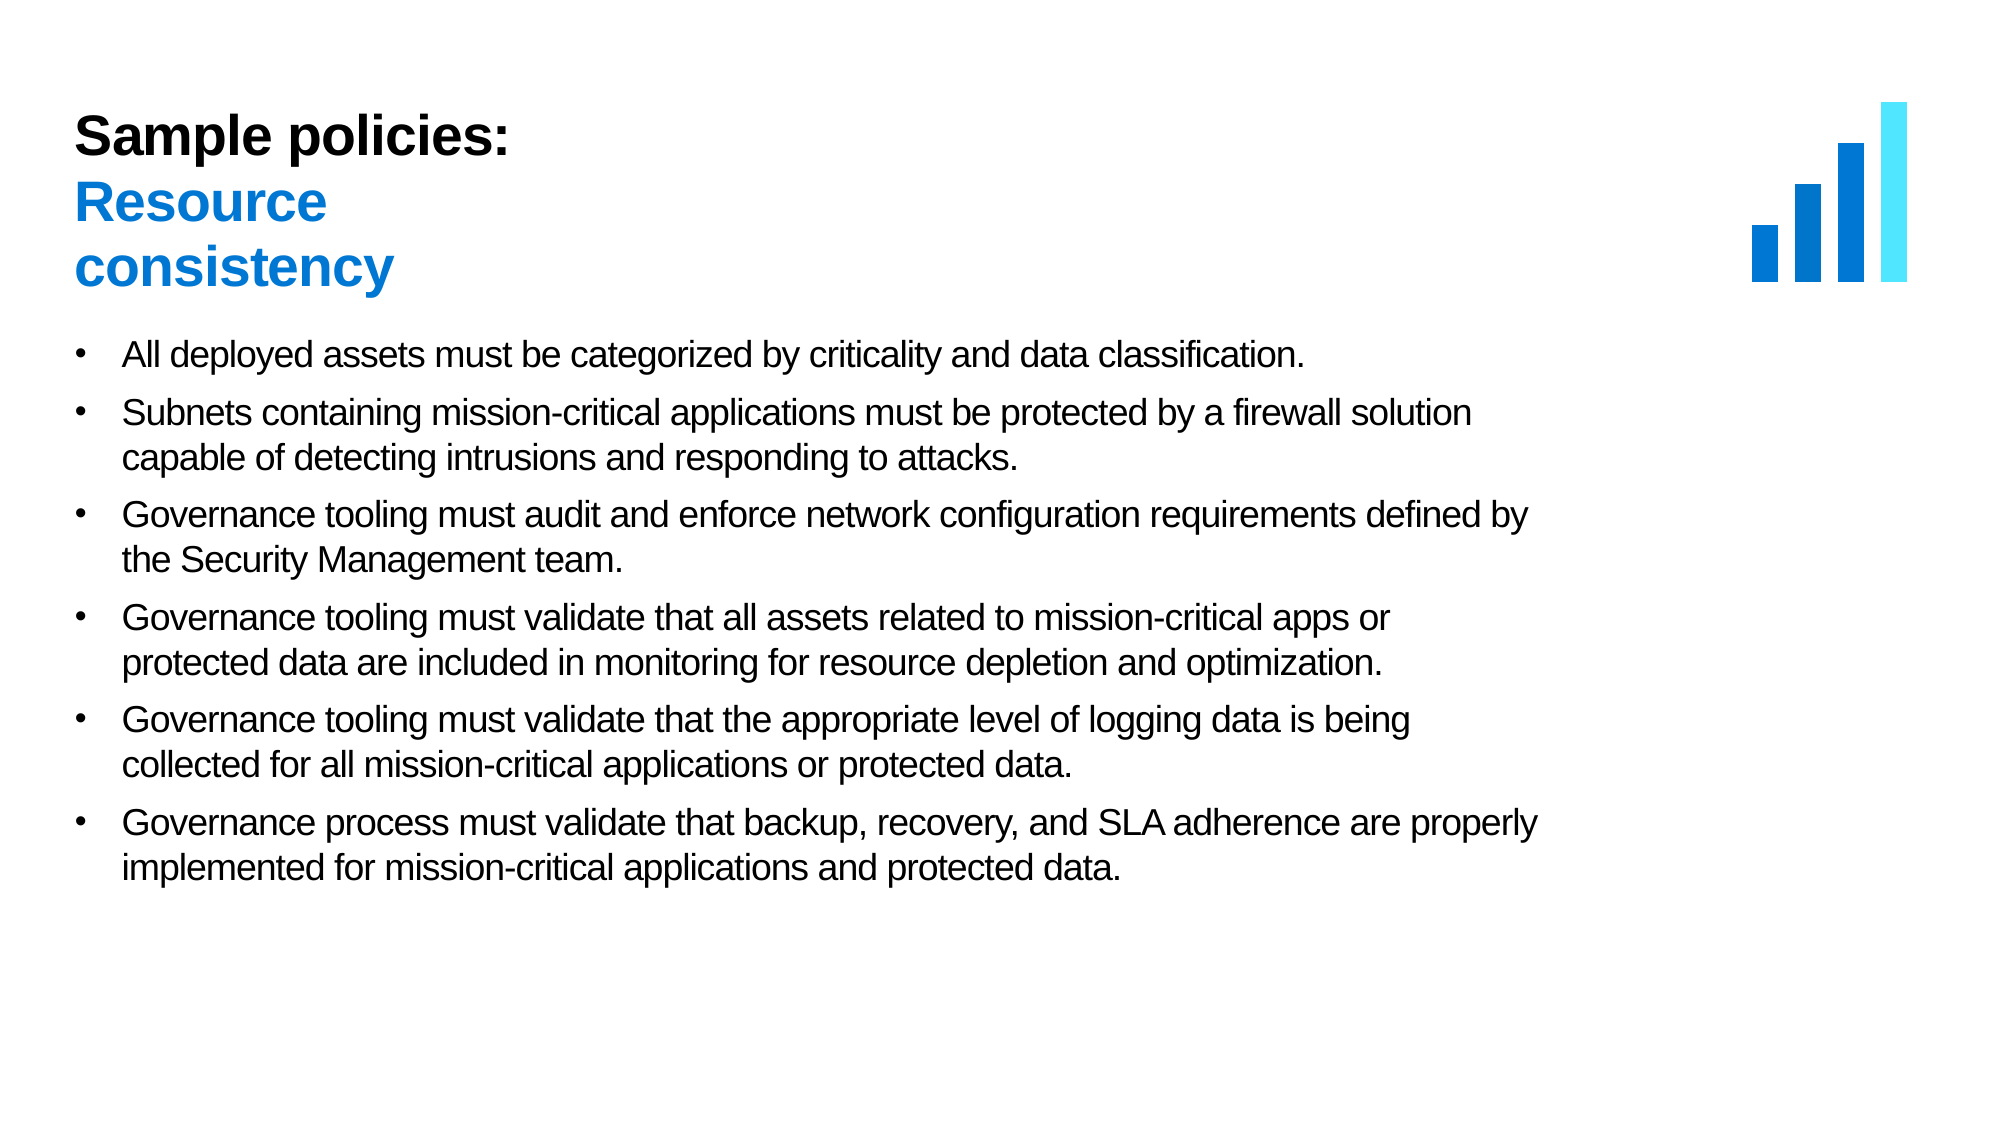

# Sample policies: Resource consistency
All deployed assets must be categorized by criticality and data classification.
Subnets containing mission-critical applications must be protected by a firewall solution capable of detecting intrusions and responding to attacks.
Governance tooling must audit and enforce network configuration requirements defined by the Security Management team.
Governance tooling must validate that all assets related to mission-critical apps or protected data are included in monitoring for resource depletion and optimization.
Governance tooling must validate that the appropriate level of logging data is being collected for all mission-critical applications or protected data.
Governance process must validate that backup, recovery, and SLA adherence are properly implemented for mission-critical applications and protected data.